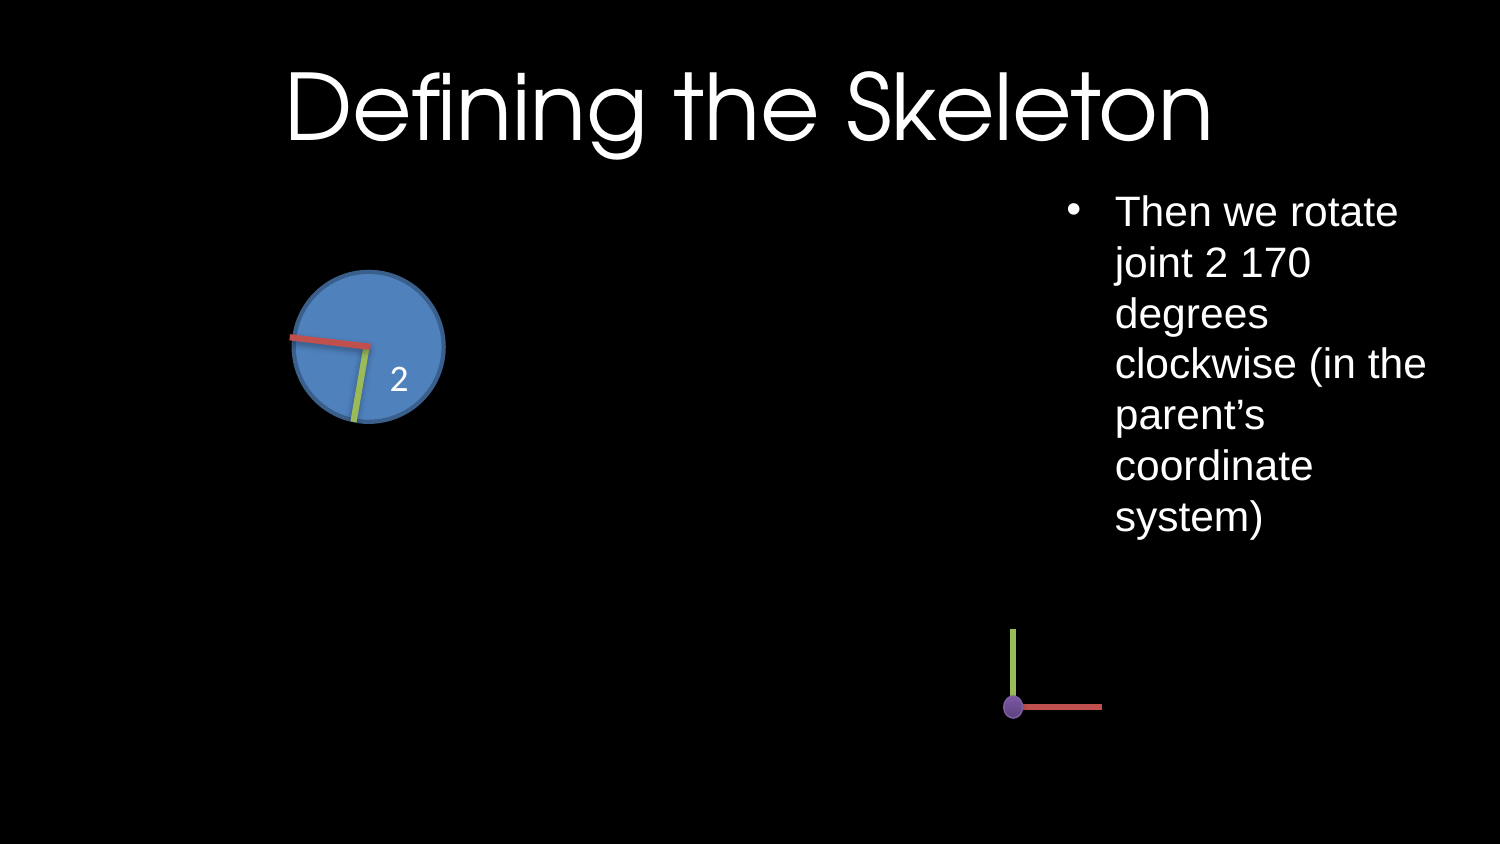

# Defining the Skeleton

Then we rotate joint 2 170 degrees clockwise (in the parent’s coordinate system)

2